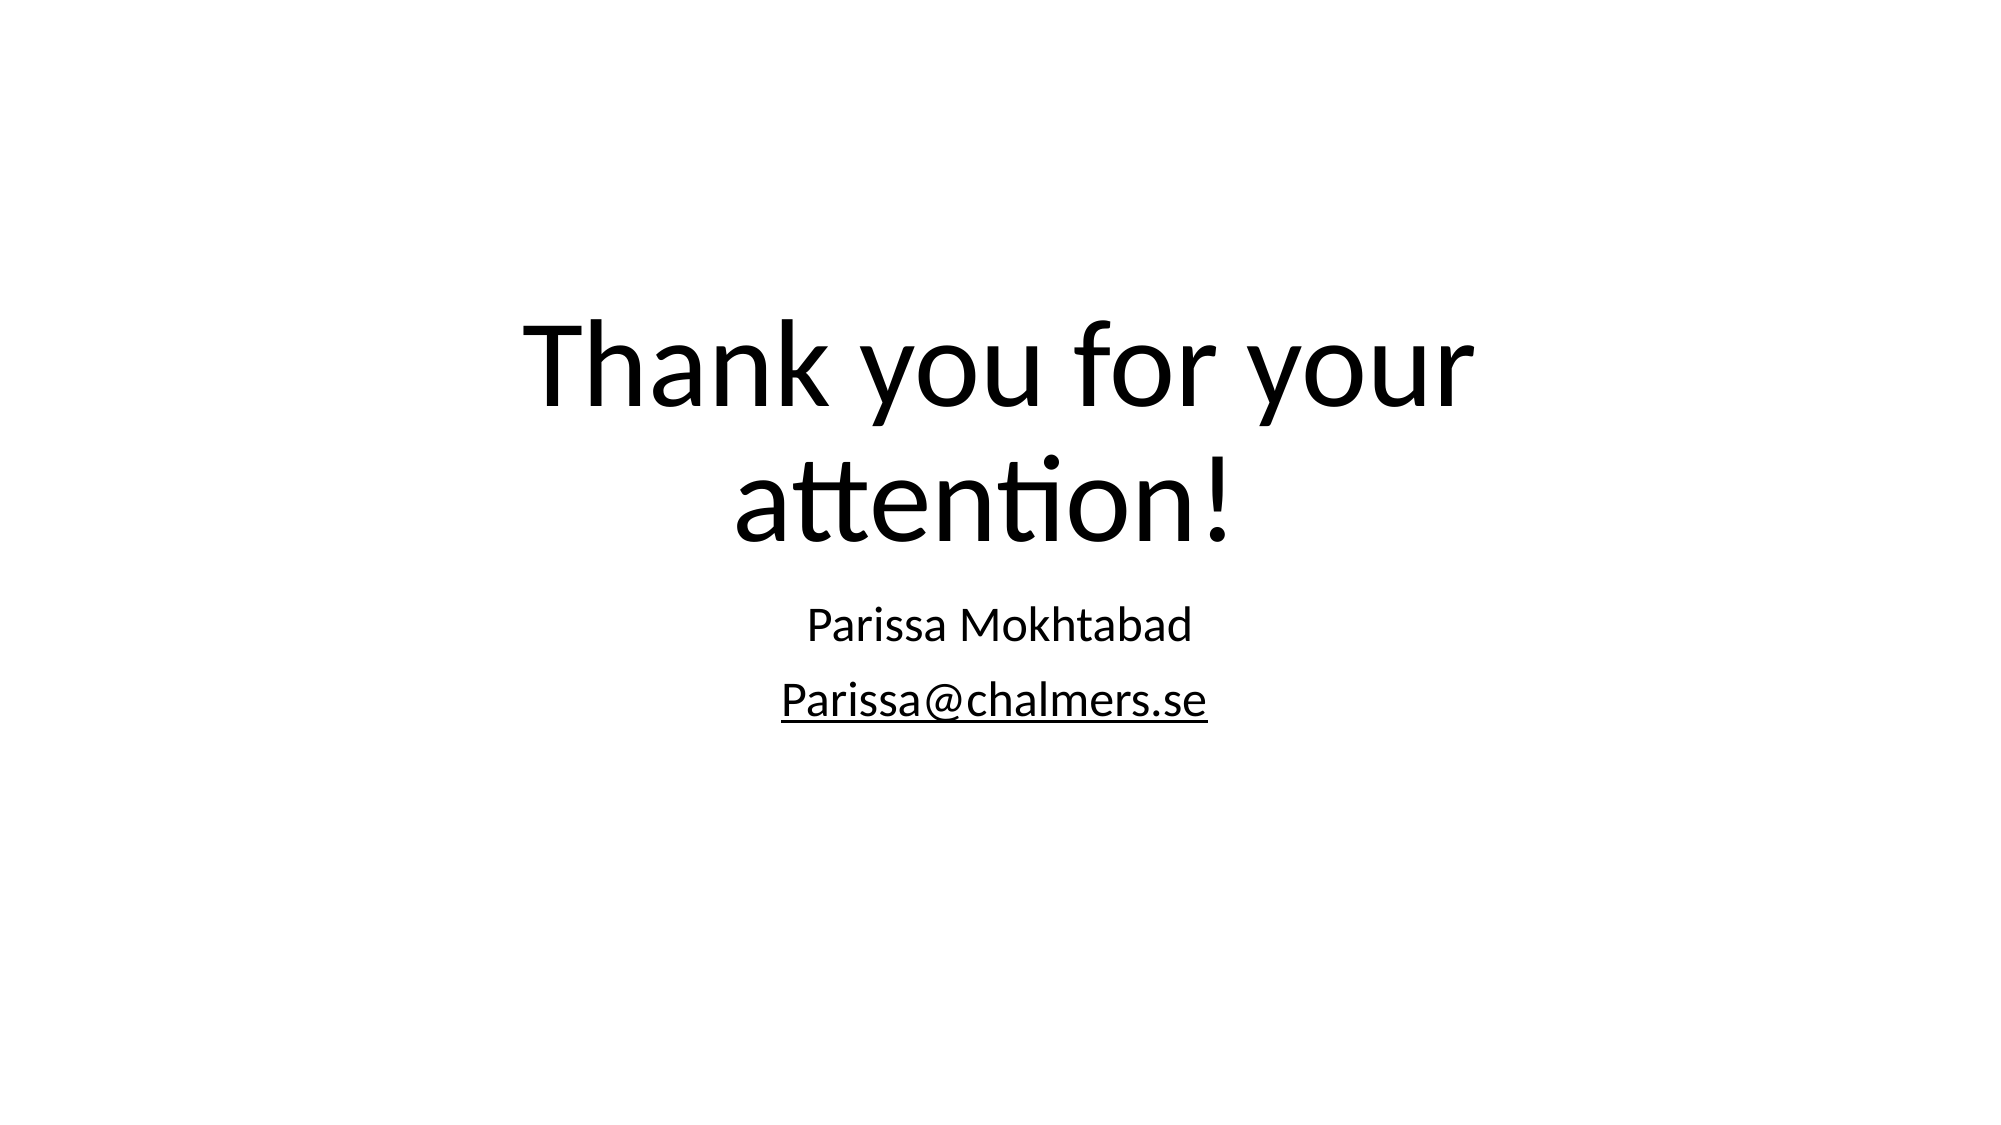

# Thank you for your attention!
Parissa Mokhtabad
Parissa@chalmers.se